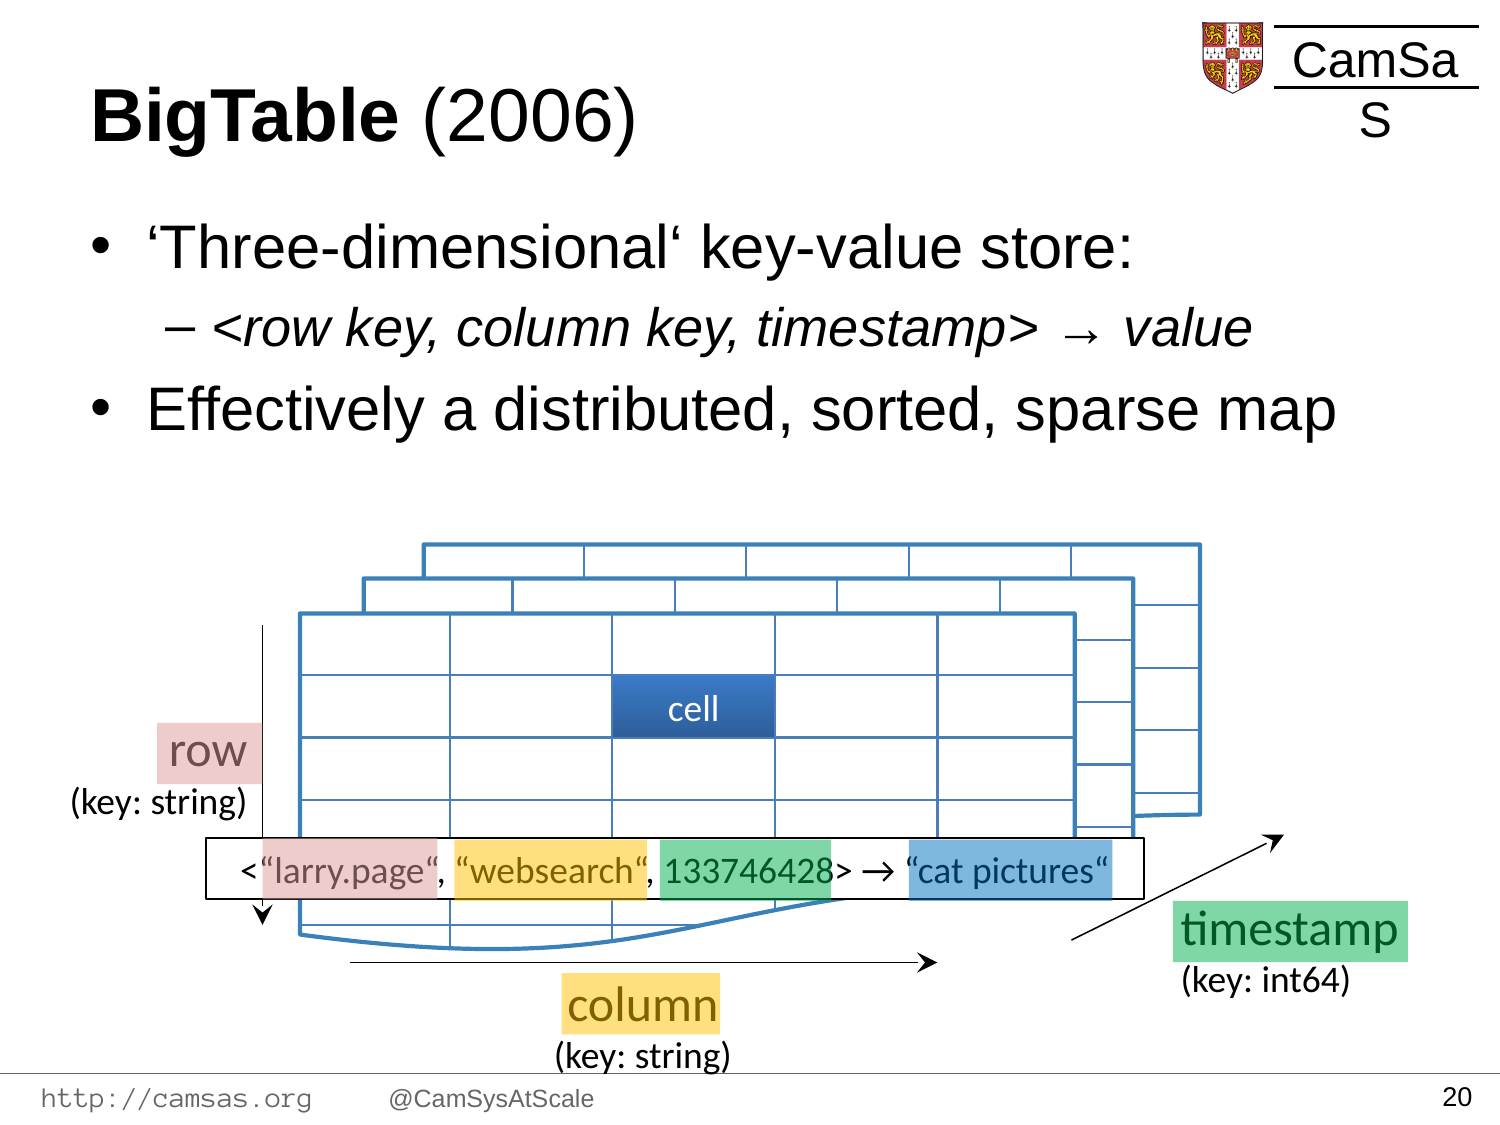

# BigTable (2006)
‘Three-dimensional‘ key-value store:
<row key, column key, timestamp> → value
Effectively a distributed, sorted, sparse map

row
(key: string)
cell

timestamp
(key: int64)

<“larry.page“, “websearch“, 133746428> → “cat pictures“

column
(key: string)